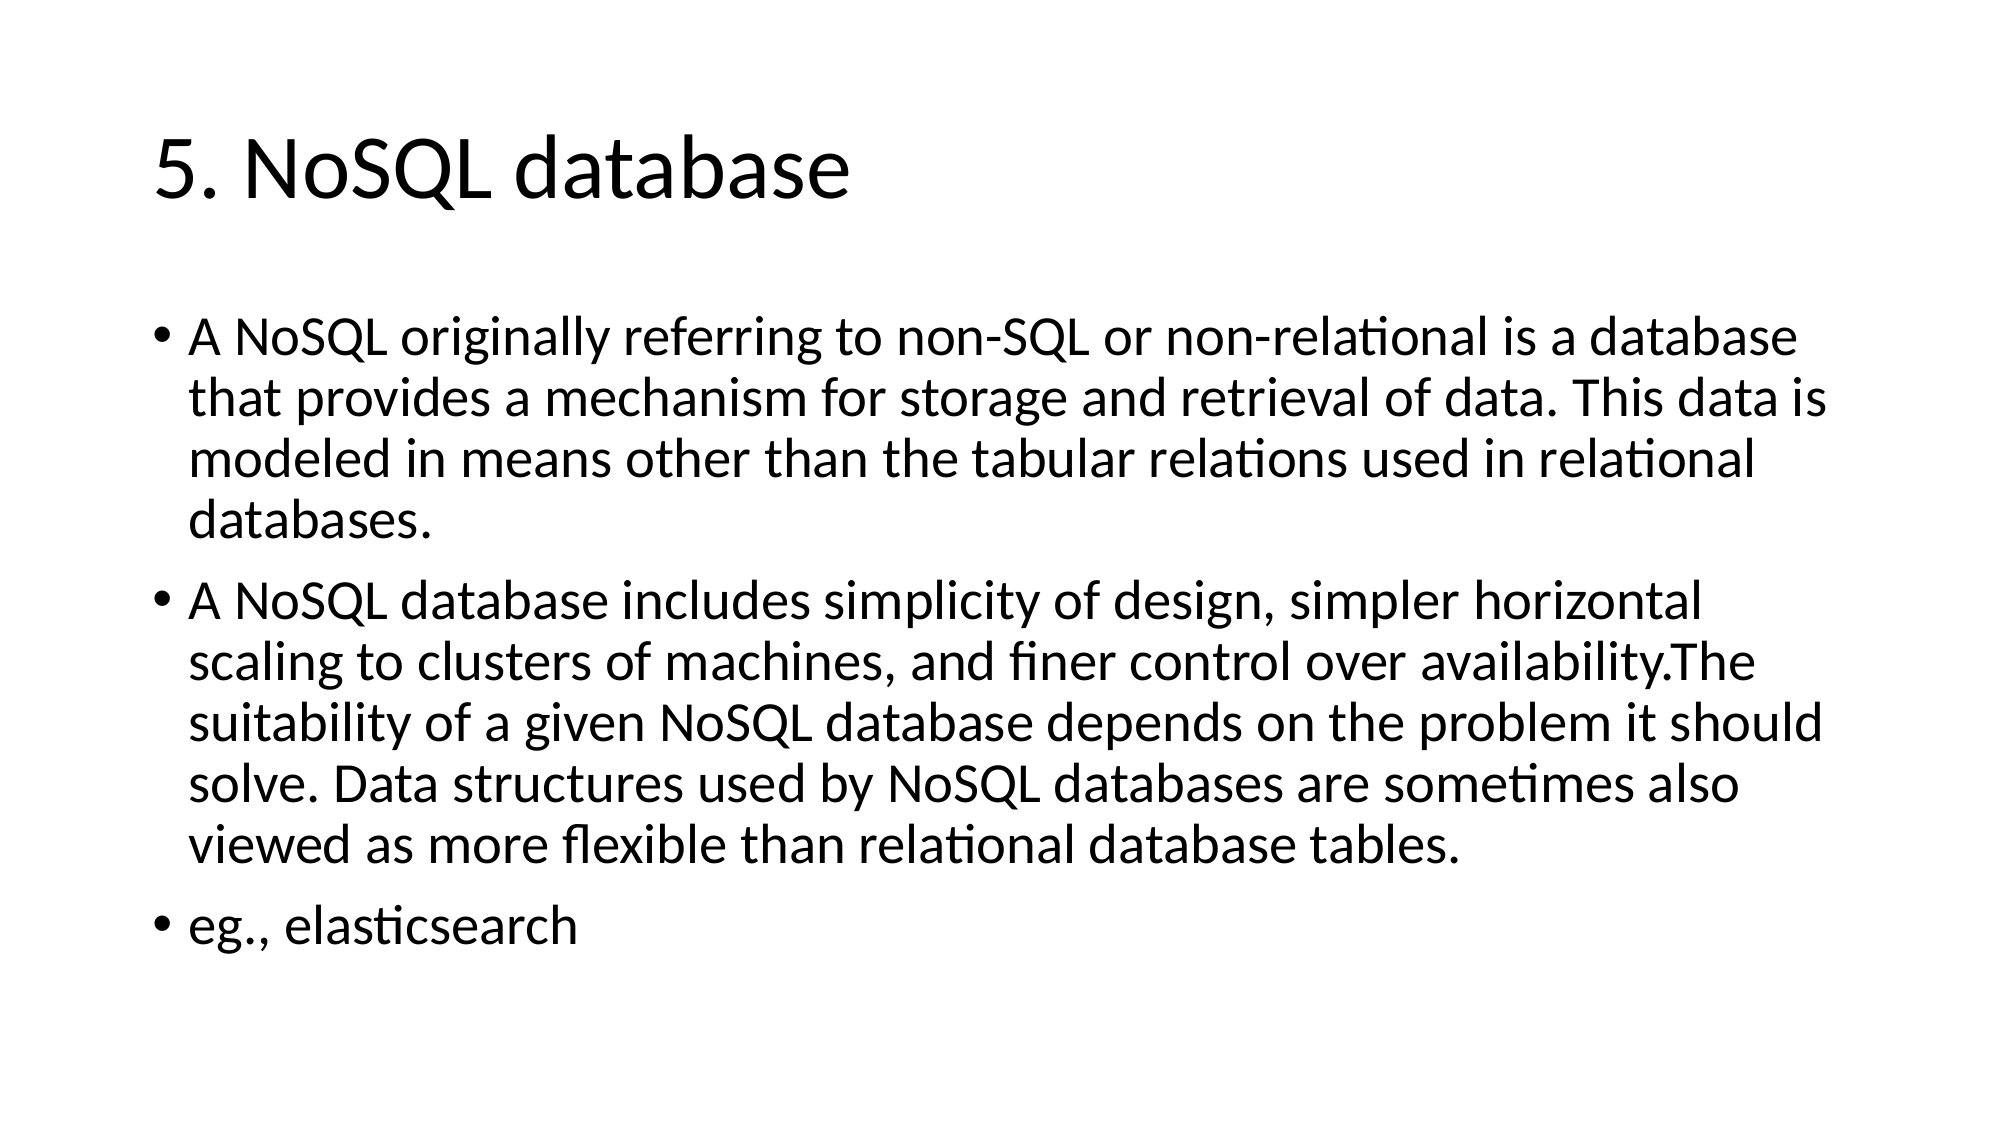

# 5. NoSQL database
A NoSQL originally referring to non-SQL or non-relational is a database that provides a mechanism for storage and retrieval of data. This data is modeled in means other than the tabular relations used in relational databases.
A NoSQL database includes simplicity of design, simpler horizontal scaling to clusters of machines, and finer control over availability.The suitability of a given NoSQL database depends on the problem it should solve. Data structures used by NoSQL databases are sometimes also viewed as more flexible than relational database tables.
eg., elasticsearch